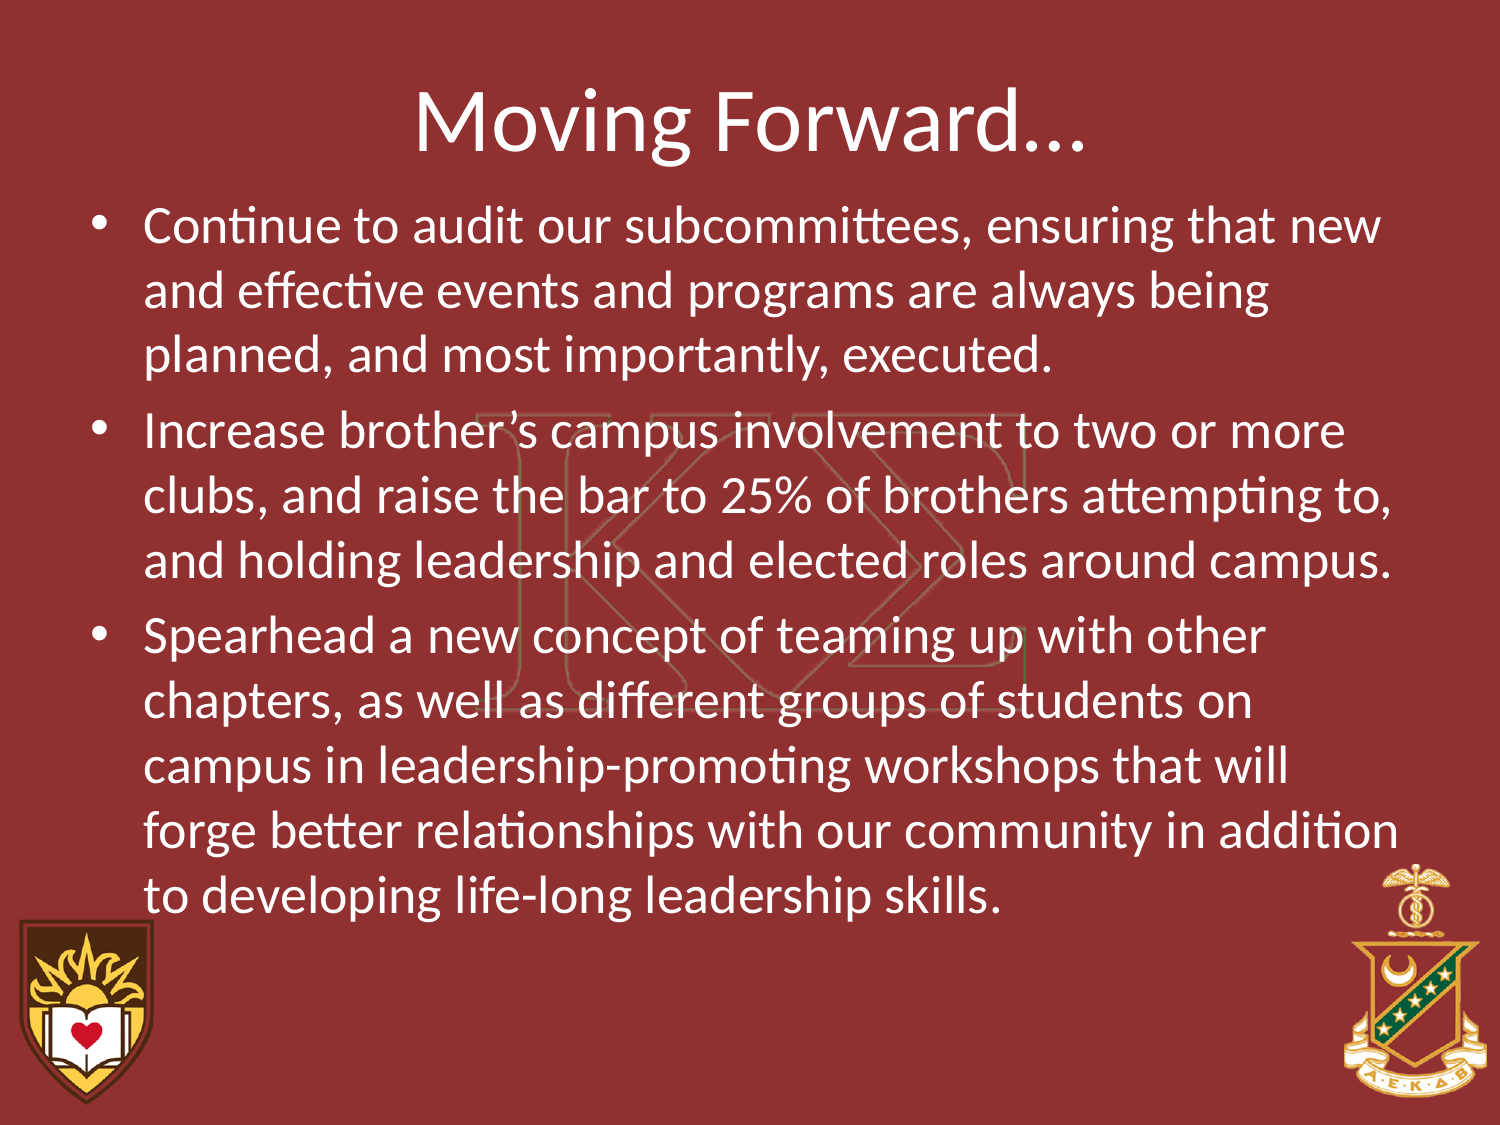

# Moving Forward…
Continue to audit our subcommittees, ensuring that new and effective events and programs are always being planned, and most importantly, executed.
Increase brother’s campus involvement to two or more clubs, and raise the bar to 25% of brothers attempting to, and holding leadership and elected roles around campus.
Spearhead a new concept of teaming up with other chapters, as well as different groups of students on campus in leadership-promoting workshops that will forge better relationships with our community in addition to developing life-long leadership skills.